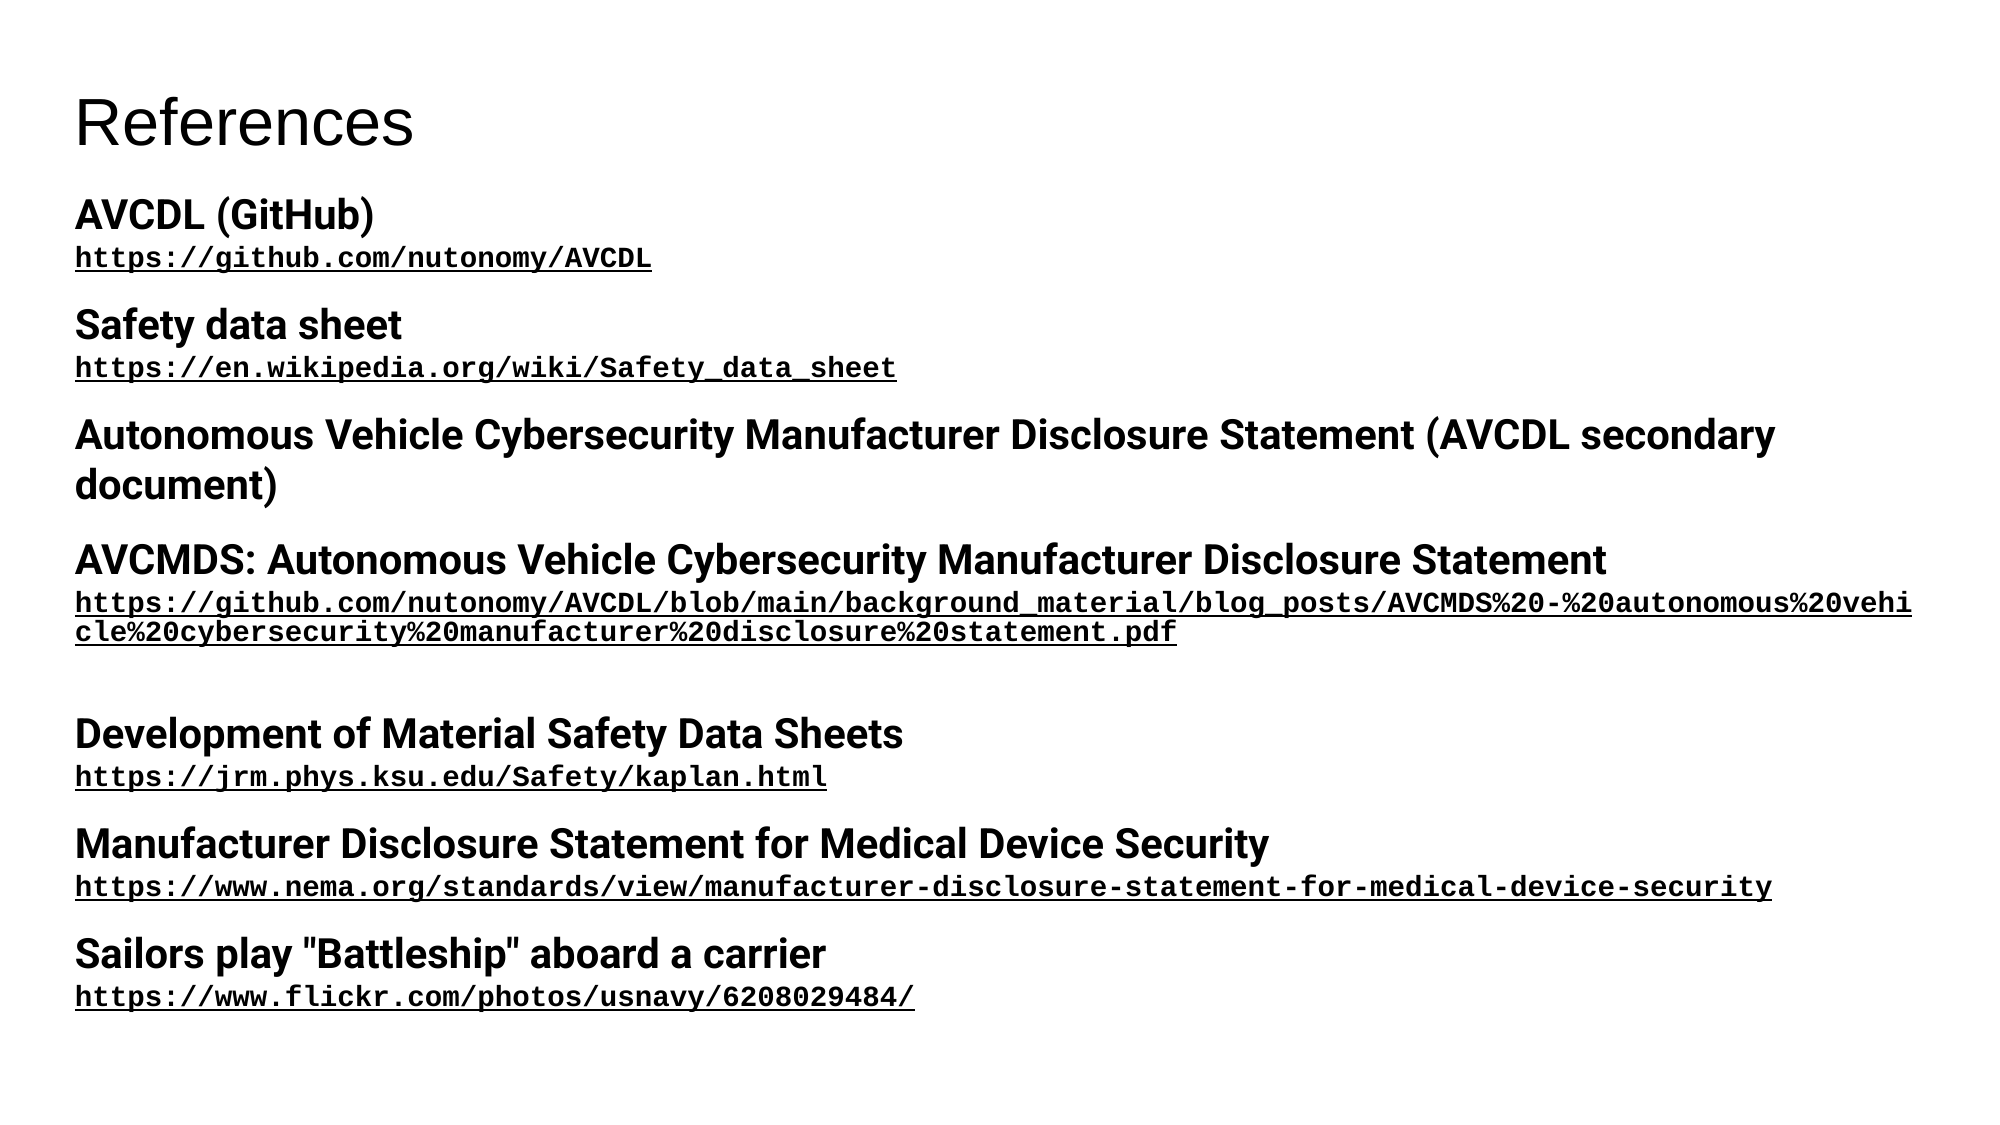

# References
AVCDL (GitHub)
https://github.com/nutonomy/AVCDL
Safety data sheet
https://en.wikipedia.org/wiki/Safety_data_sheet
Autonomous Vehicle Cybersecurity Manufacturer Disclosure Statement (AVCDL secondary document)
AVCMDS: Autonomous Vehicle Cybersecurity Manufacturer Disclosure Statement
https://github.com/nutonomy/AVCDL/blob/main/background_material/blog_posts/AVCMDS%20-%20autonomous%20vehicle%20cybersecurity%20manufacturer%20disclosure%20statement.pdf
Development of Material Safety Data Sheets
https://jrm.phys.ksu.edu/Safety/kaplan.html
Manufacturer Disclosure Statement for Medical Device Security
https://www.nema.org/standards/view/manufacturer-disclosure-statement-for-medical-device-security
Sailors play "Battleship" aboard a carrier
https://www.flickr.com/photos/usnavy/6208029484/